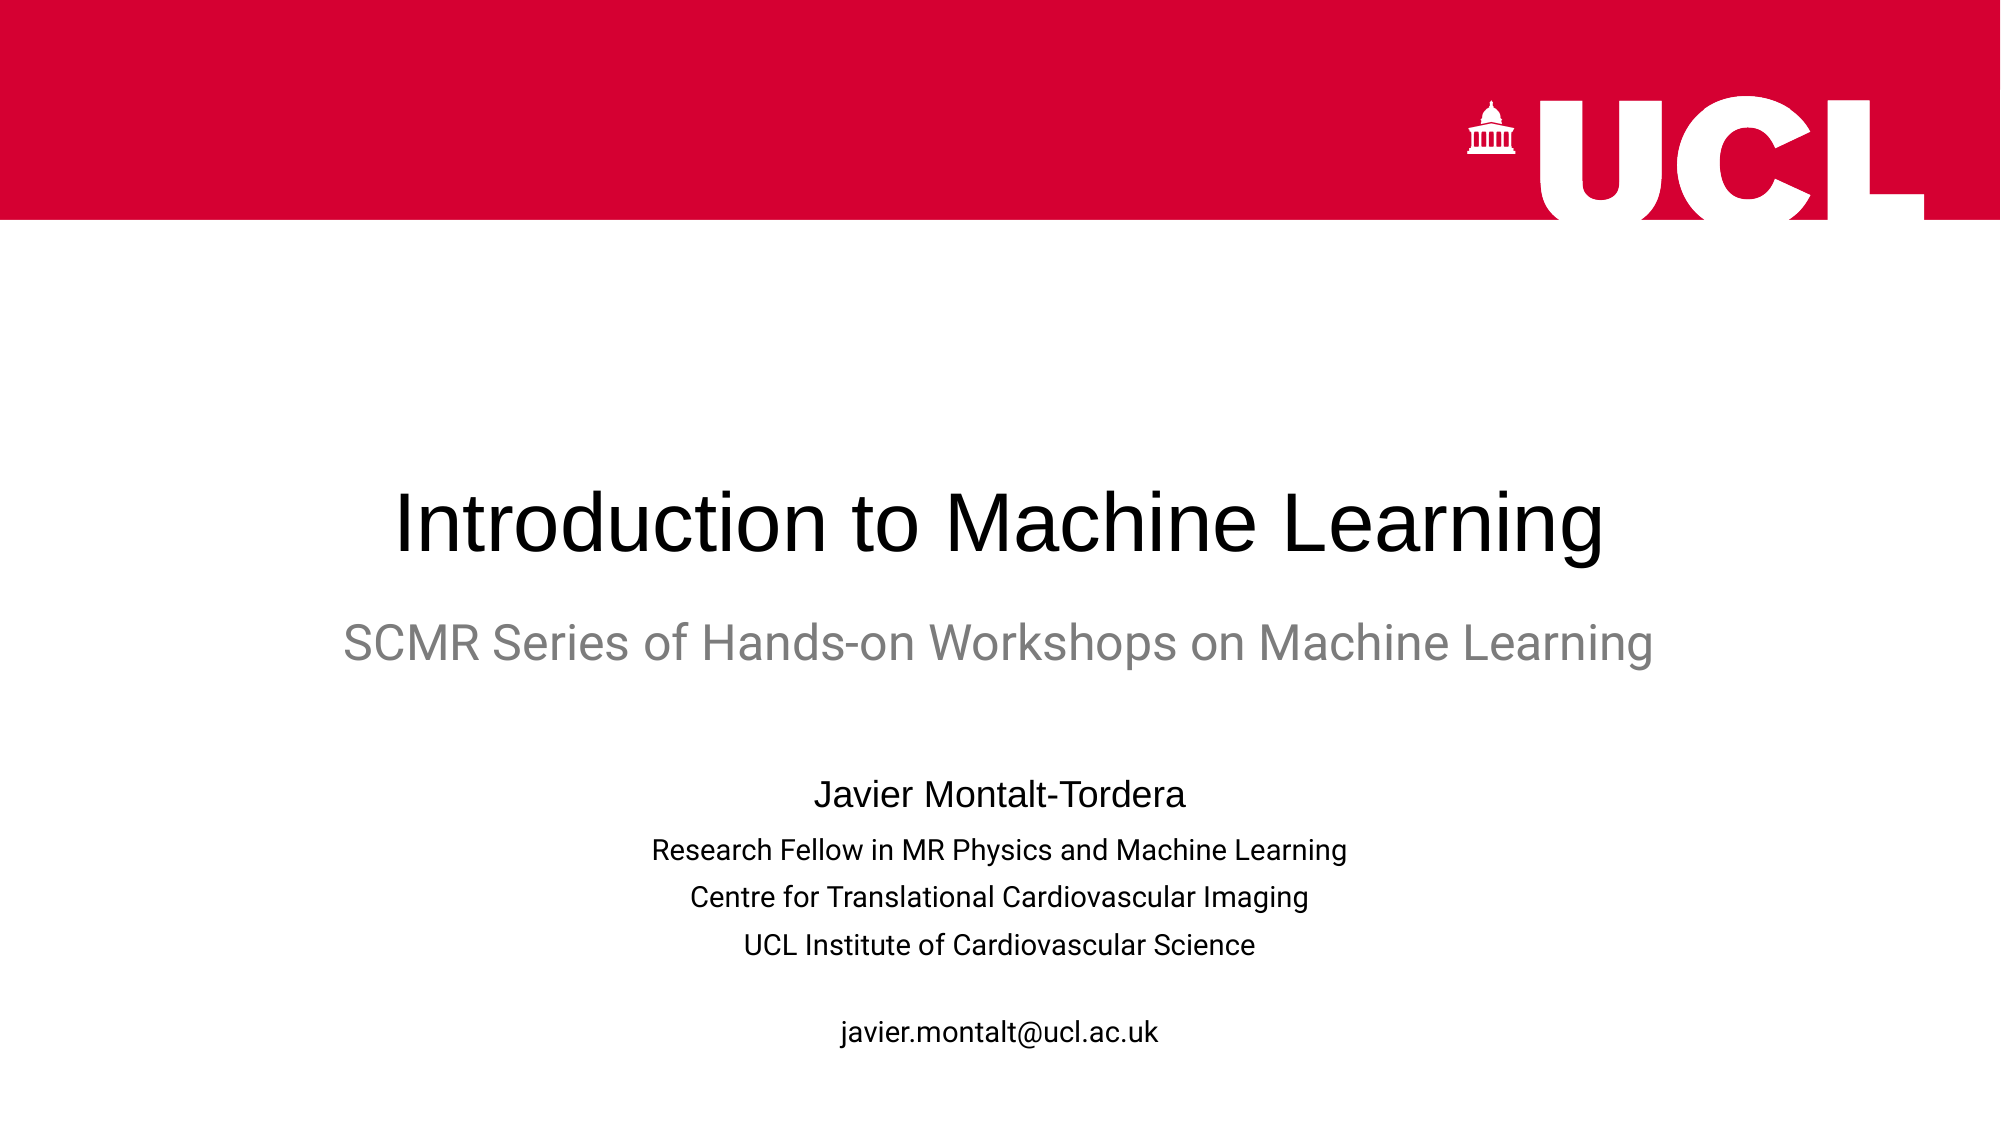

# Introduction to Machine Learning
SCMR Series of Hands-on Workshops on Machine Learning
Javier Montalt-Tordera
Research Fellow in MR Physics and Machine Learning
Centre for Translational Cardiovascular Imaging
UCL Institute of Cardiovascular Science
javier.montalt@ucl.ac.uk